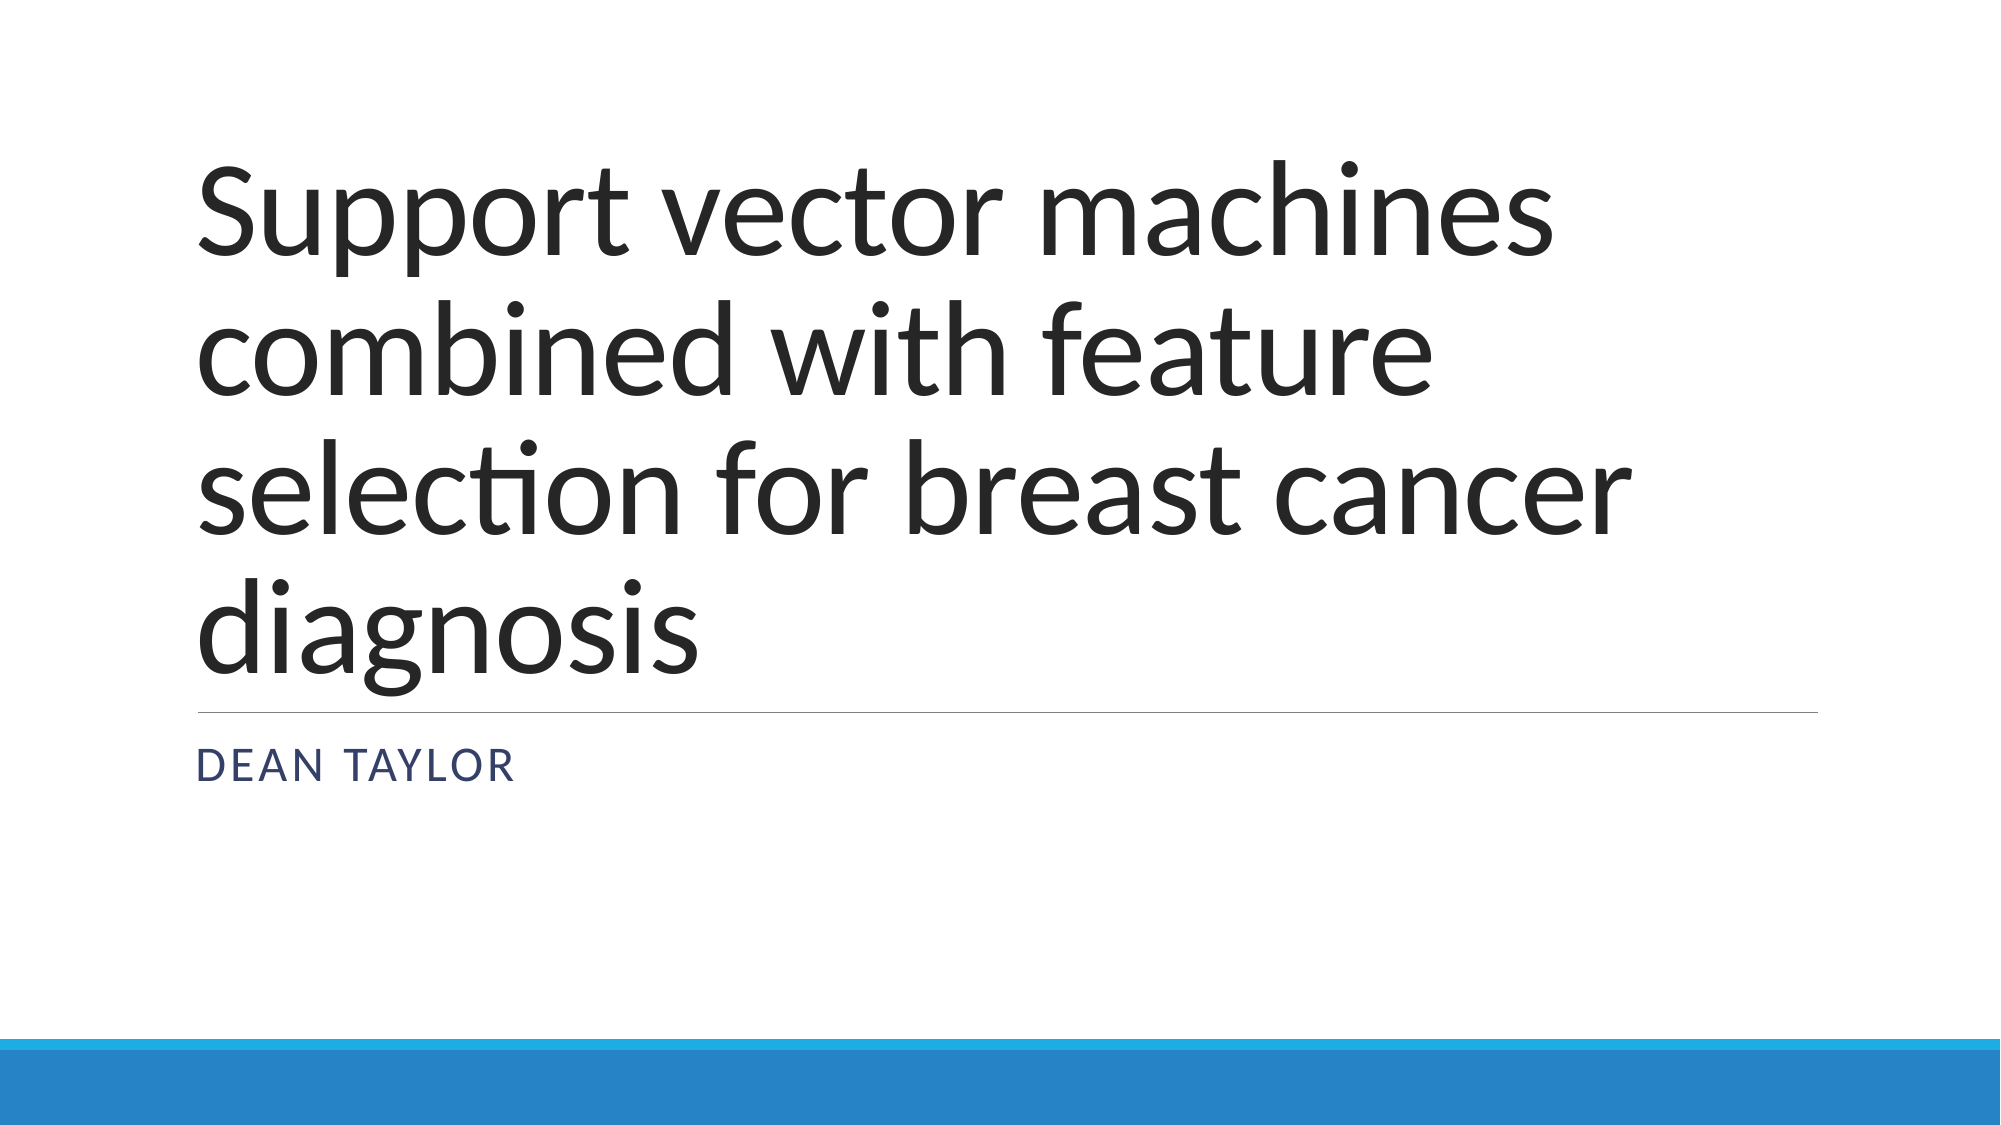

# Support vector machines combined with feature selection for breast cancer diagnosis
Dean Taylor